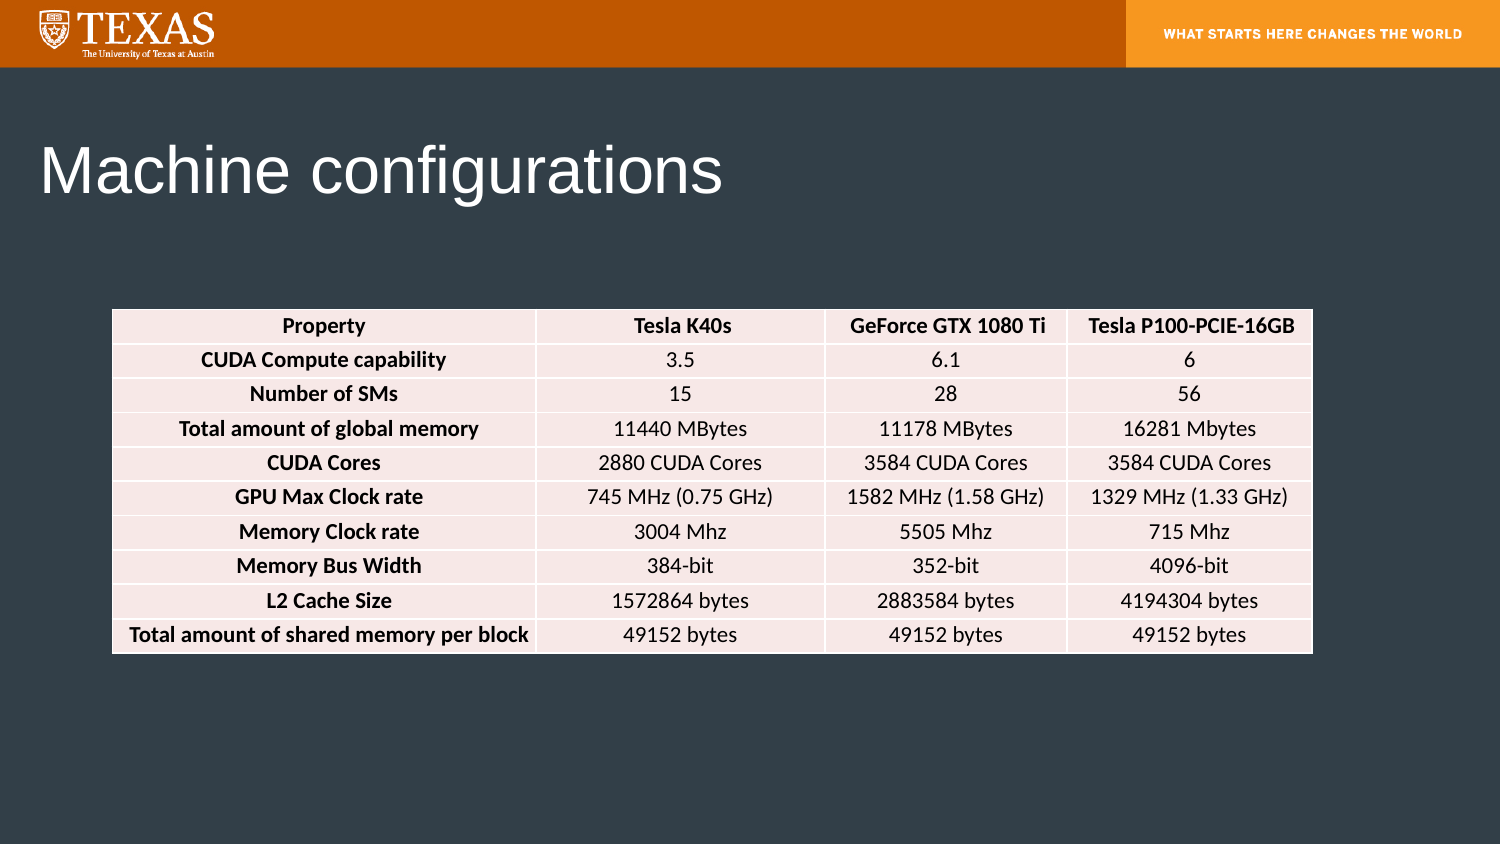

# Machine configurations
| Property | Tesla K40s | GeForce GTX 1080 Ti | Tesla P100-PCIE-16GB |
| --- | --- | --- | --- |
| CUDA Compute capability | 3.5 | 6.1 | 6 |
| Number of SMs | 15 | 28 | 56 |
| Total amount of global memory | 11440 MBytes | 11178 MBytes | 16281 Mbytes |
| CUDA Cores | 2880 CUDA Cores | 3584 CUDA Cores | 3584 CUDA Cores |
| GPU Max Clock rate | 745 MHz (0.75 GHz) | 1582 MHz (1.58 GHz) | 1329 MHz (1.33 GHz) |
| Memory Clock rate | 3004 Mhz | 5505 Mhz | 715 Mhz |
| Memory Bus Width | 384-bit | 352-bit | 4096-bit |
| L2 Cache Size | 1572864 bytes | 2883584 bytes | 4194304 bytes |
| Total amount of shared memory per block | 49152 bytes | 49152 bytes | 49152 bytes |